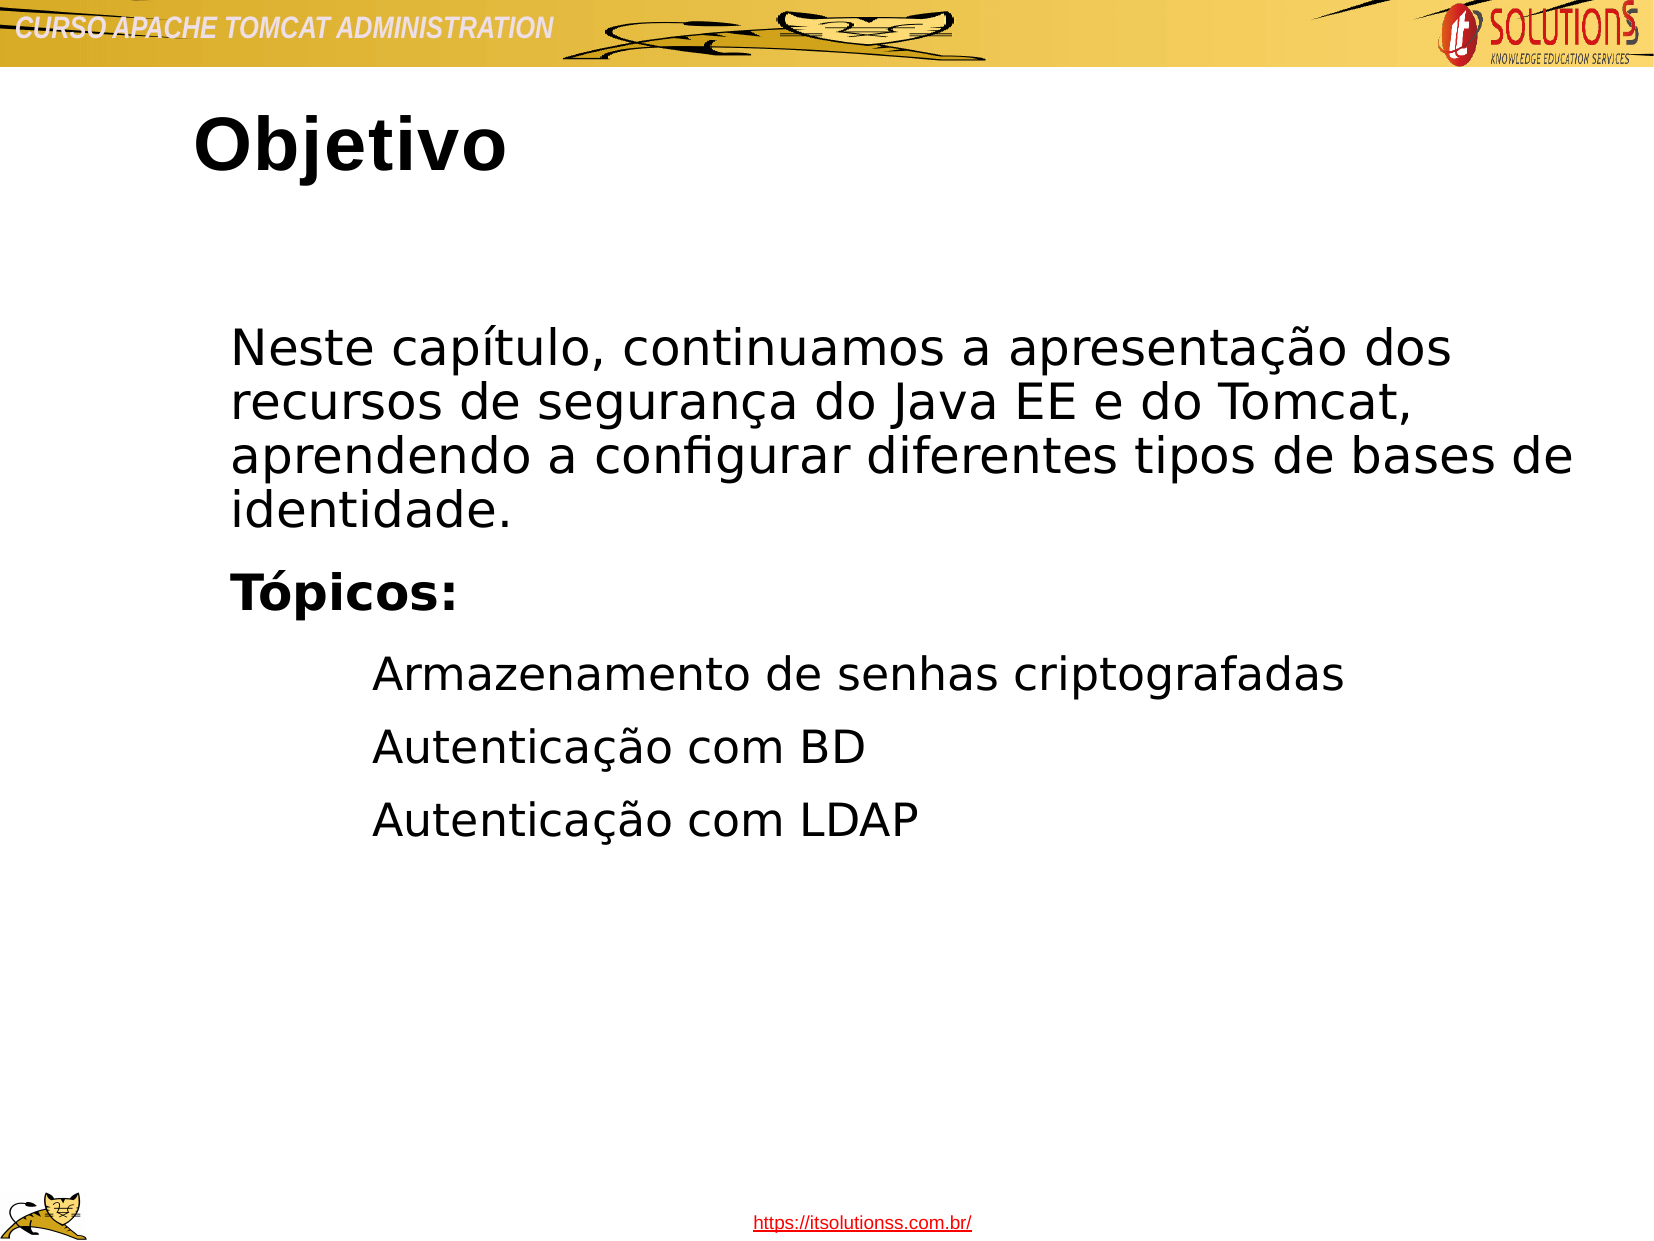

Objetivo
Neste capítulo, continuamos a apresentação dos recursos de segurança do Java EE e do Tomcat, aprendendo a configurar diferentes tipos de bases de identidade.
Tópicos:
Armazenamento de senhas criptografadas
Autenticação com BD
Autenticação com LDAP